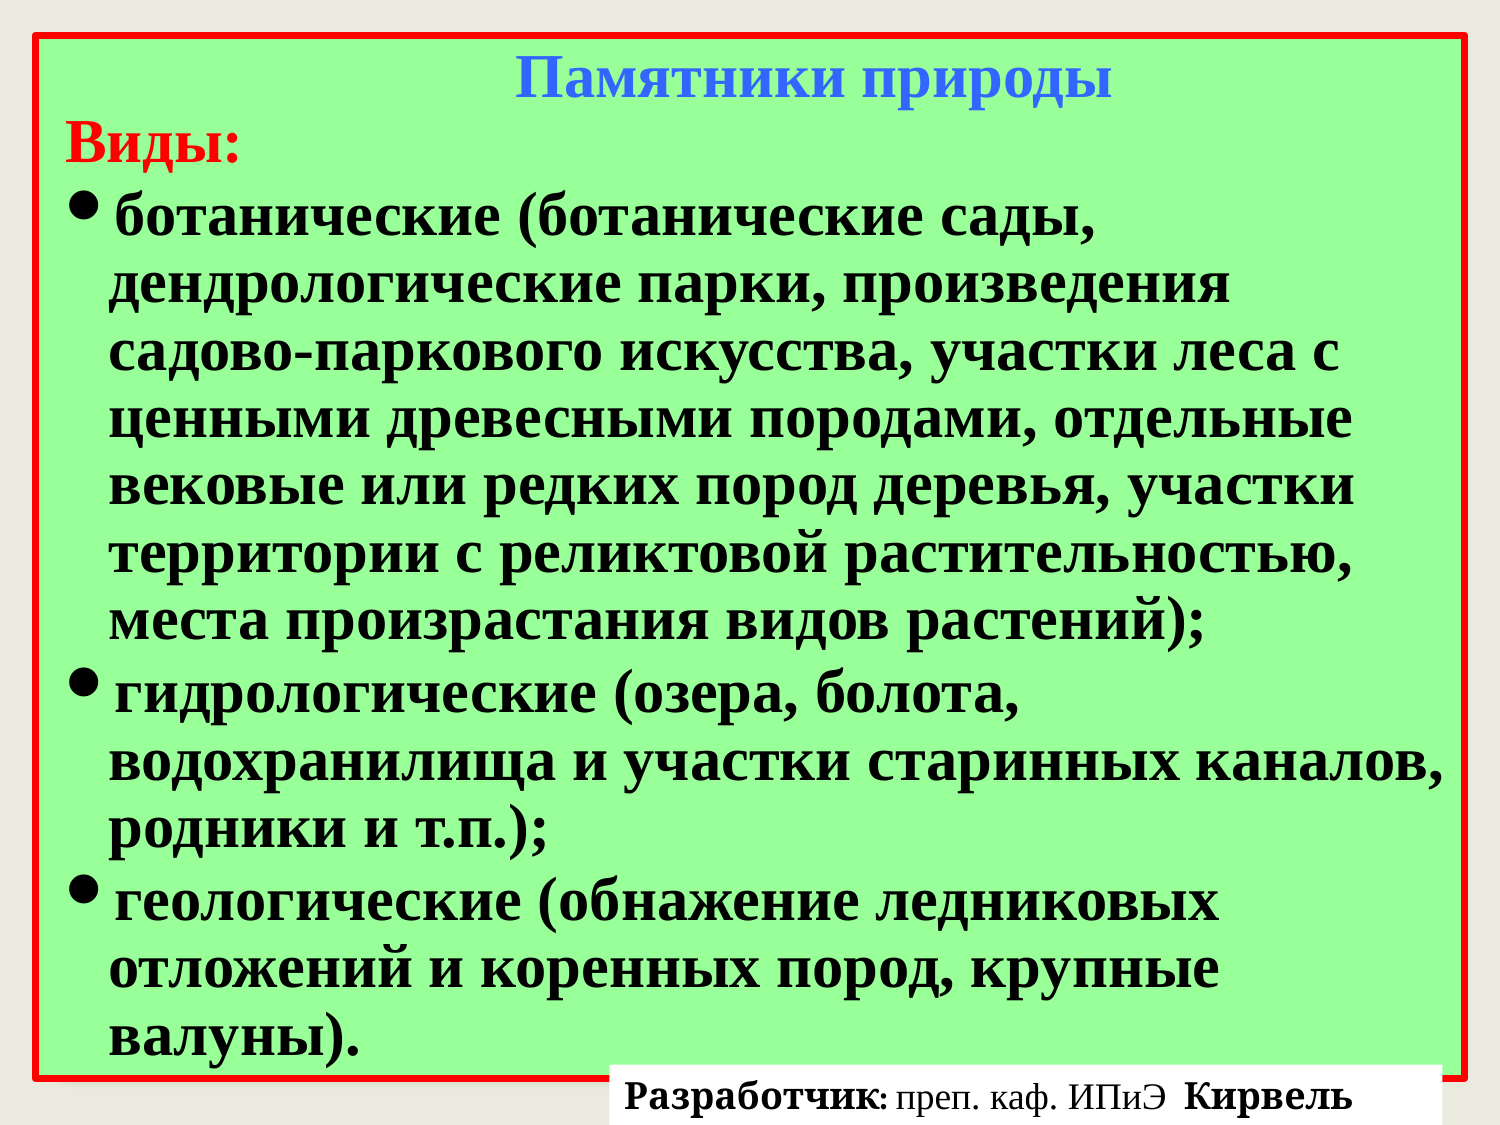

Памятники природы
Виды:
ботанические (ботанические сады, дендрологические парки, произведения садово-паркового искусства, участки леса с ценными древесными породами, отдельные вековые или редких пород деревья, участки территории с реликтовой растительностью, места произрастания видов растений);
гидрологические (озера, болота, водохранилища и участки старинных каналов, родники и т.п.);
геологические (обнажение ледниковых отложений и коренных пород, крупные валуны).
Разработчик: преп. каф. ИПиЭ  Кирвель П.И.